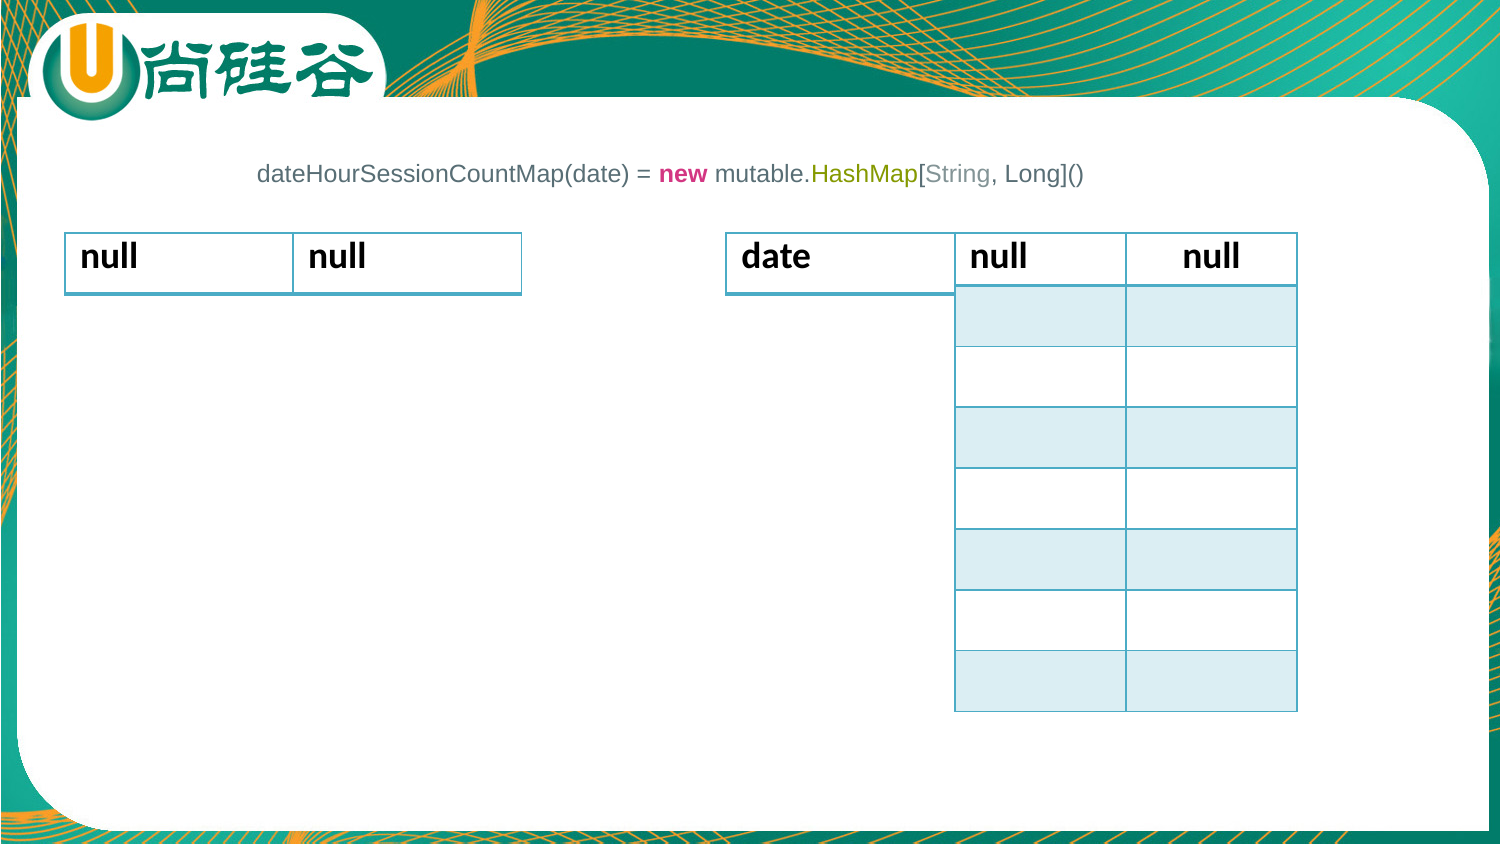

dateHourSessionCountMap(date) = new mutable.HashMap[String, Long]()
| null |
| --- |
| date |
| --- |
| null | null |
| --- | --- |
|  |  |
|  |  |
|  |  |
|  |  |
|  |  |
|  |  |
|  |  |
| null |
| --- |